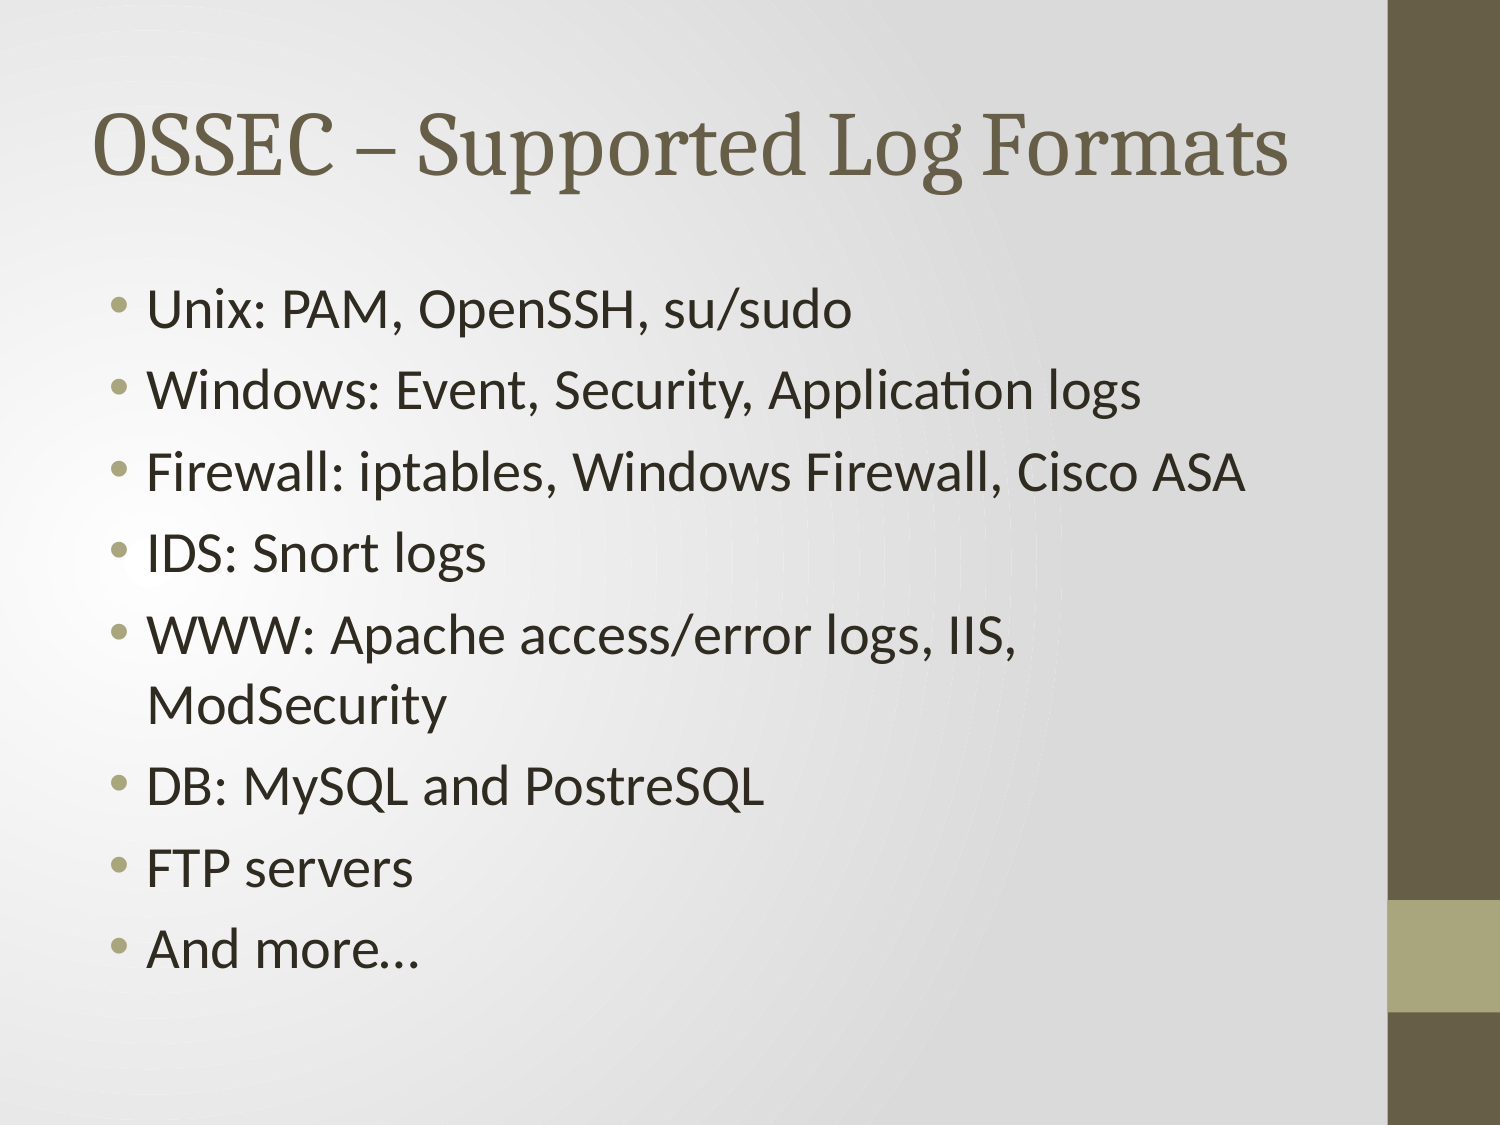

# OSSEC – Supported Log Formats
Unix: PAM, OpenSSH, su/sudo
Windows: Event, Security, Application logs
Firewall: iptables, Windows Firewall, Cisco ASA
IDS: Snort logs
WWW: Apache access/error logs, IIS, ModSecurity
DB: MySQL and PostreSQL
FTP servers
And more…